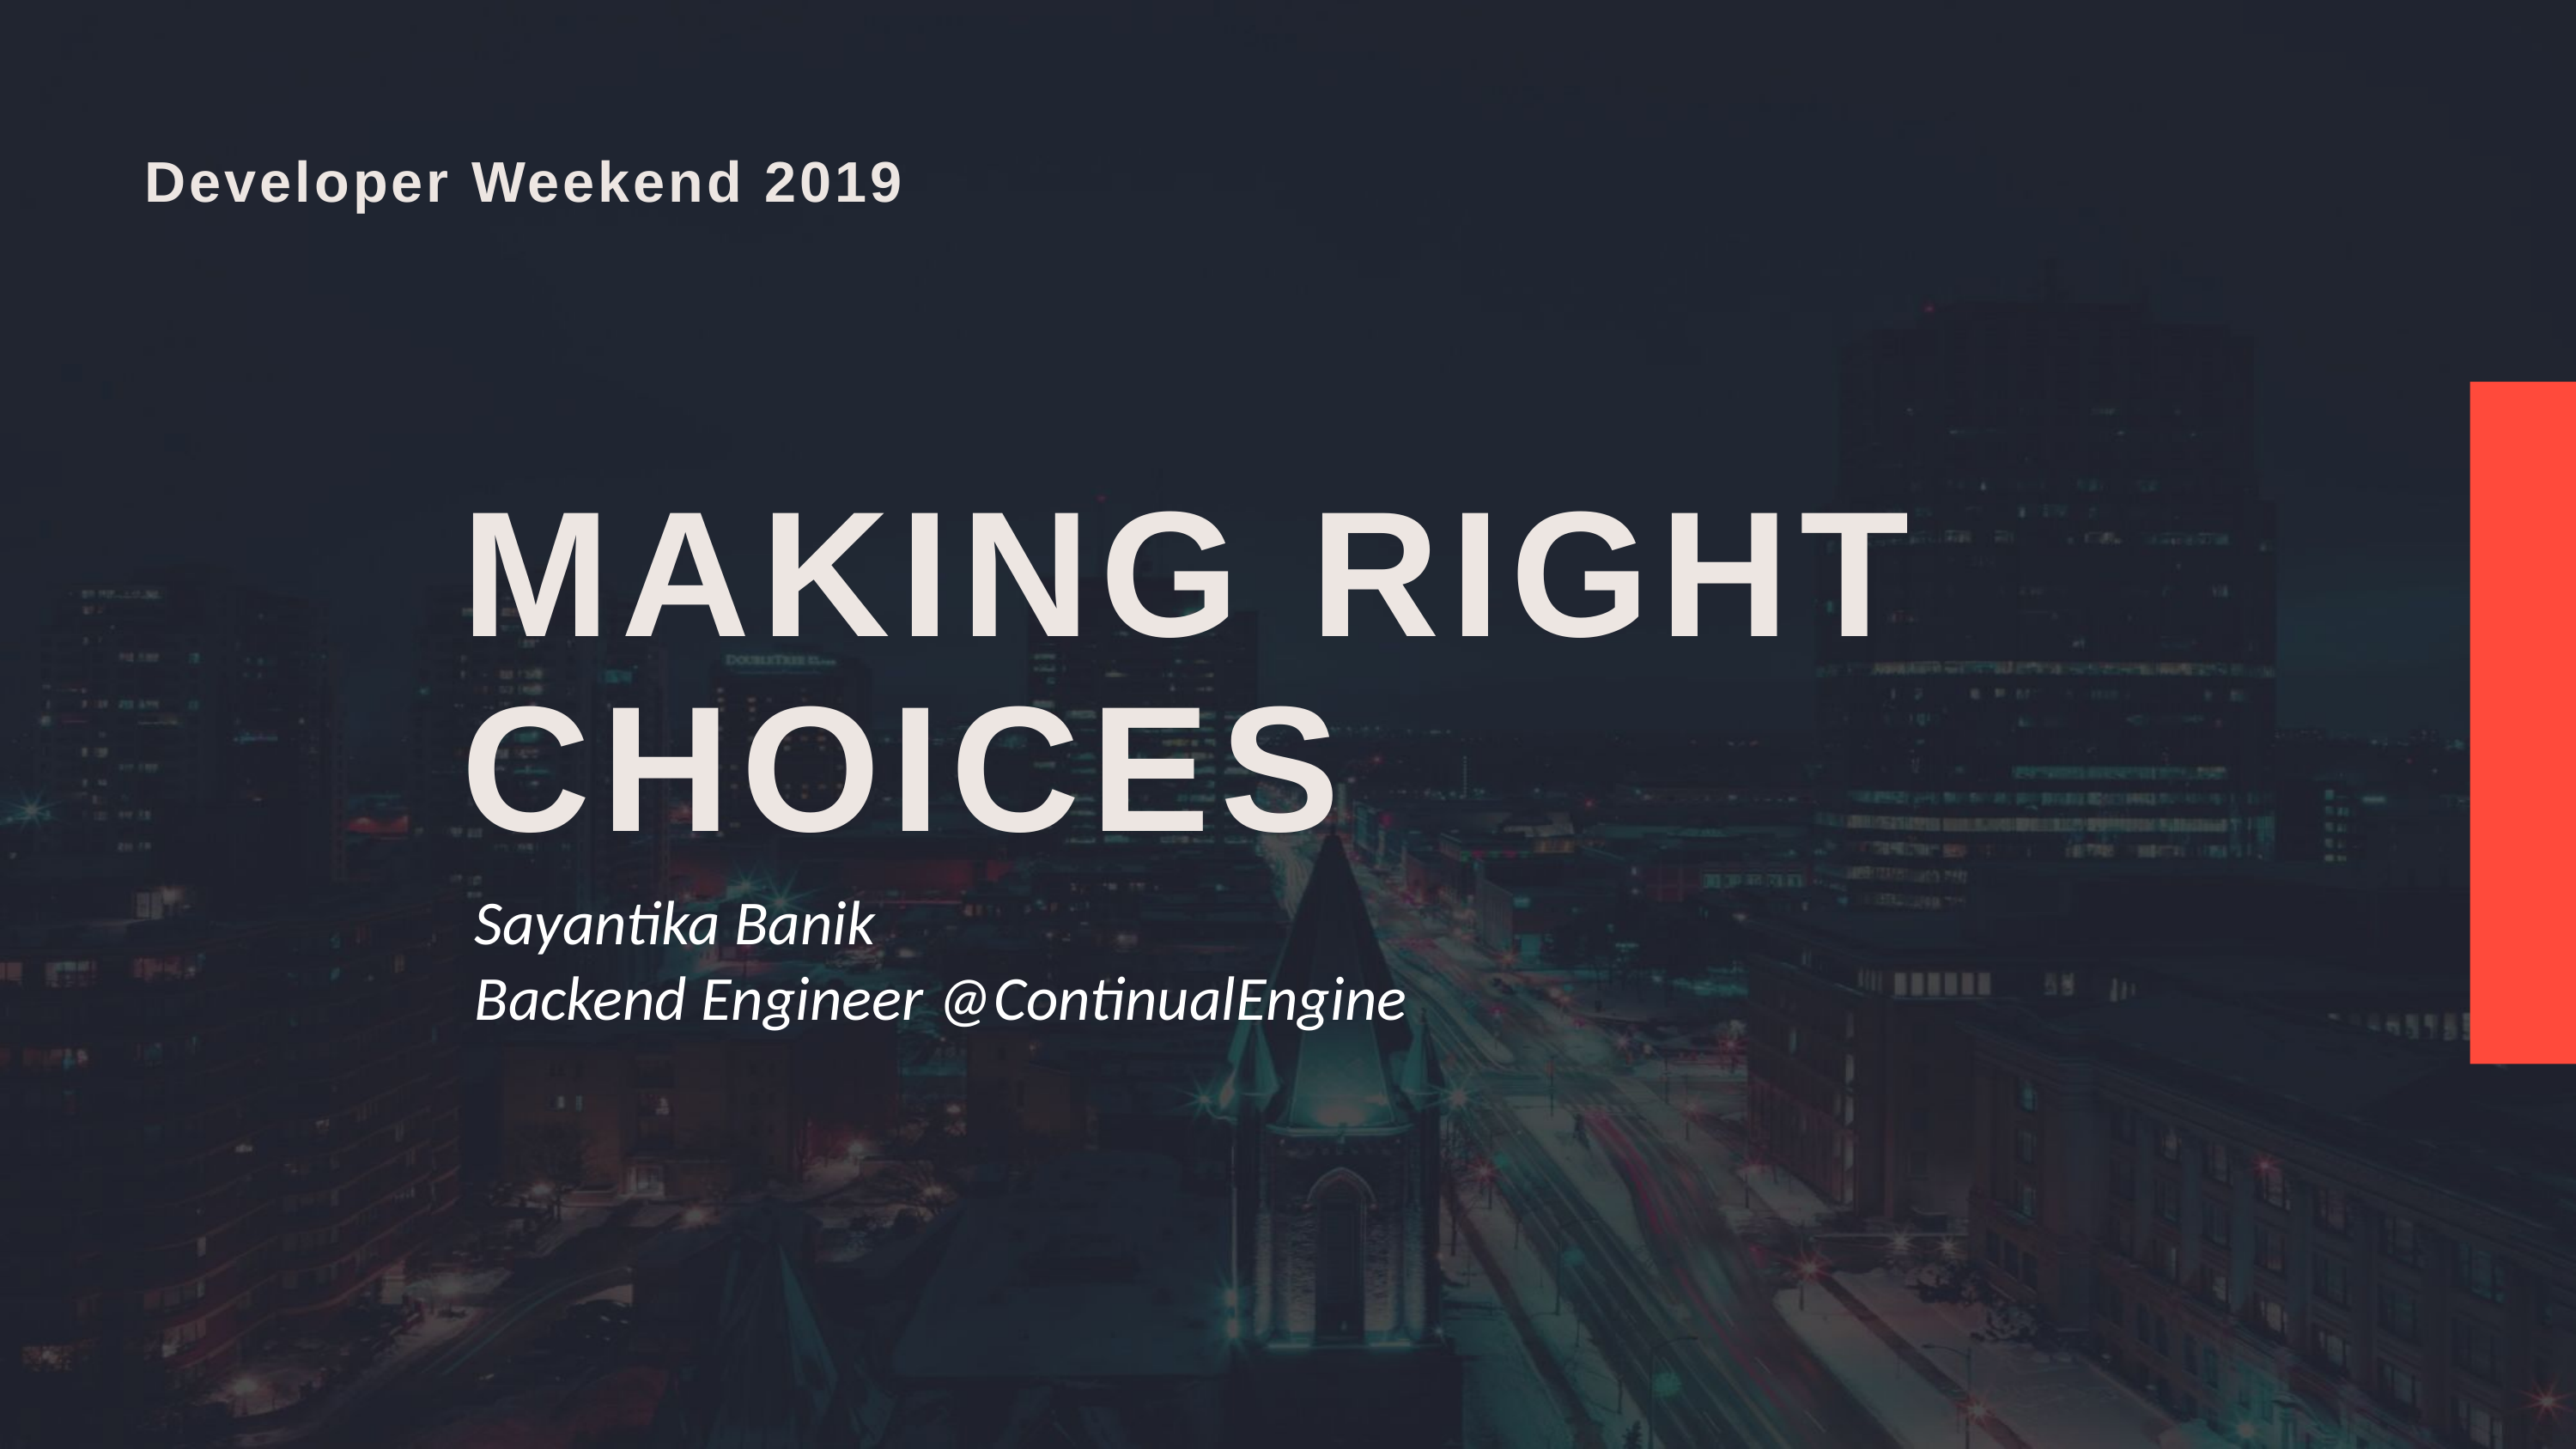

Developer Weekend 2019

MAKING RIGHT CHOICES
Sayantika Banik
Backend Engineer @ContinualEngine